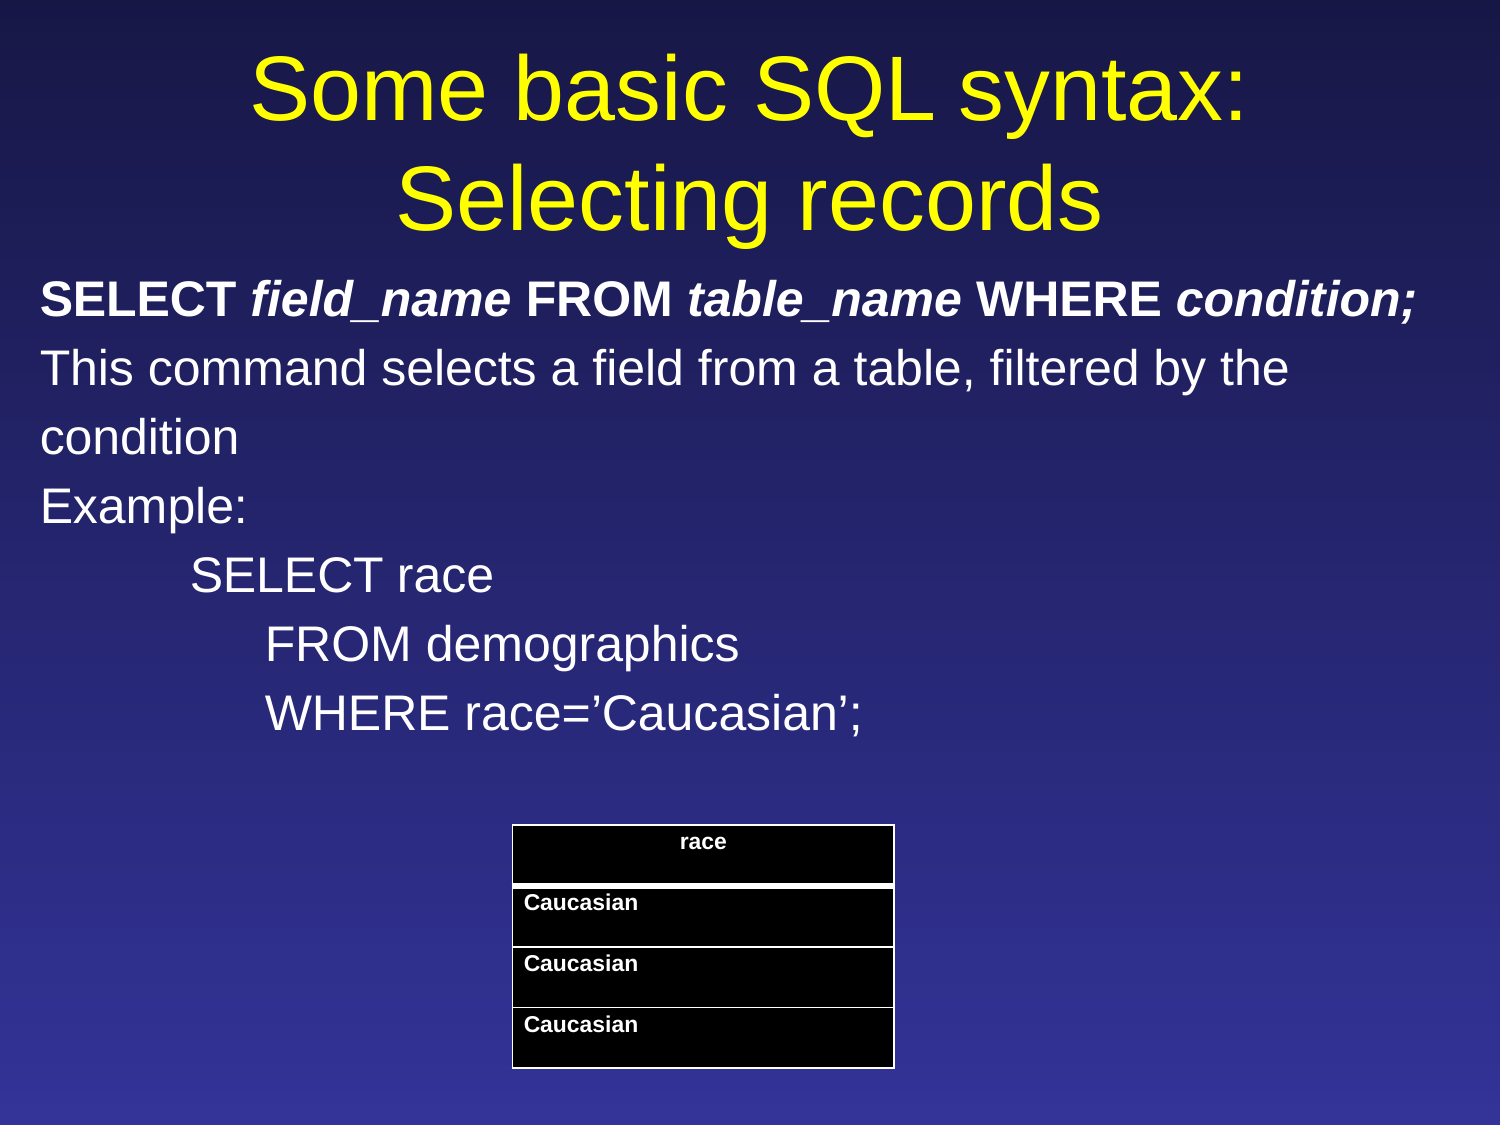

# Some basic SQL syntax: Selecting records
SELECT field_name FROM table_name WHERE condition;
This command selects a field from a table, filtered by the condition
Example:
	SELECT race
FROM demographics
WHERE race=’Caucasian’;
| race |
| --- |
| Caucasian |
| Caucasian |
| Caucasian |